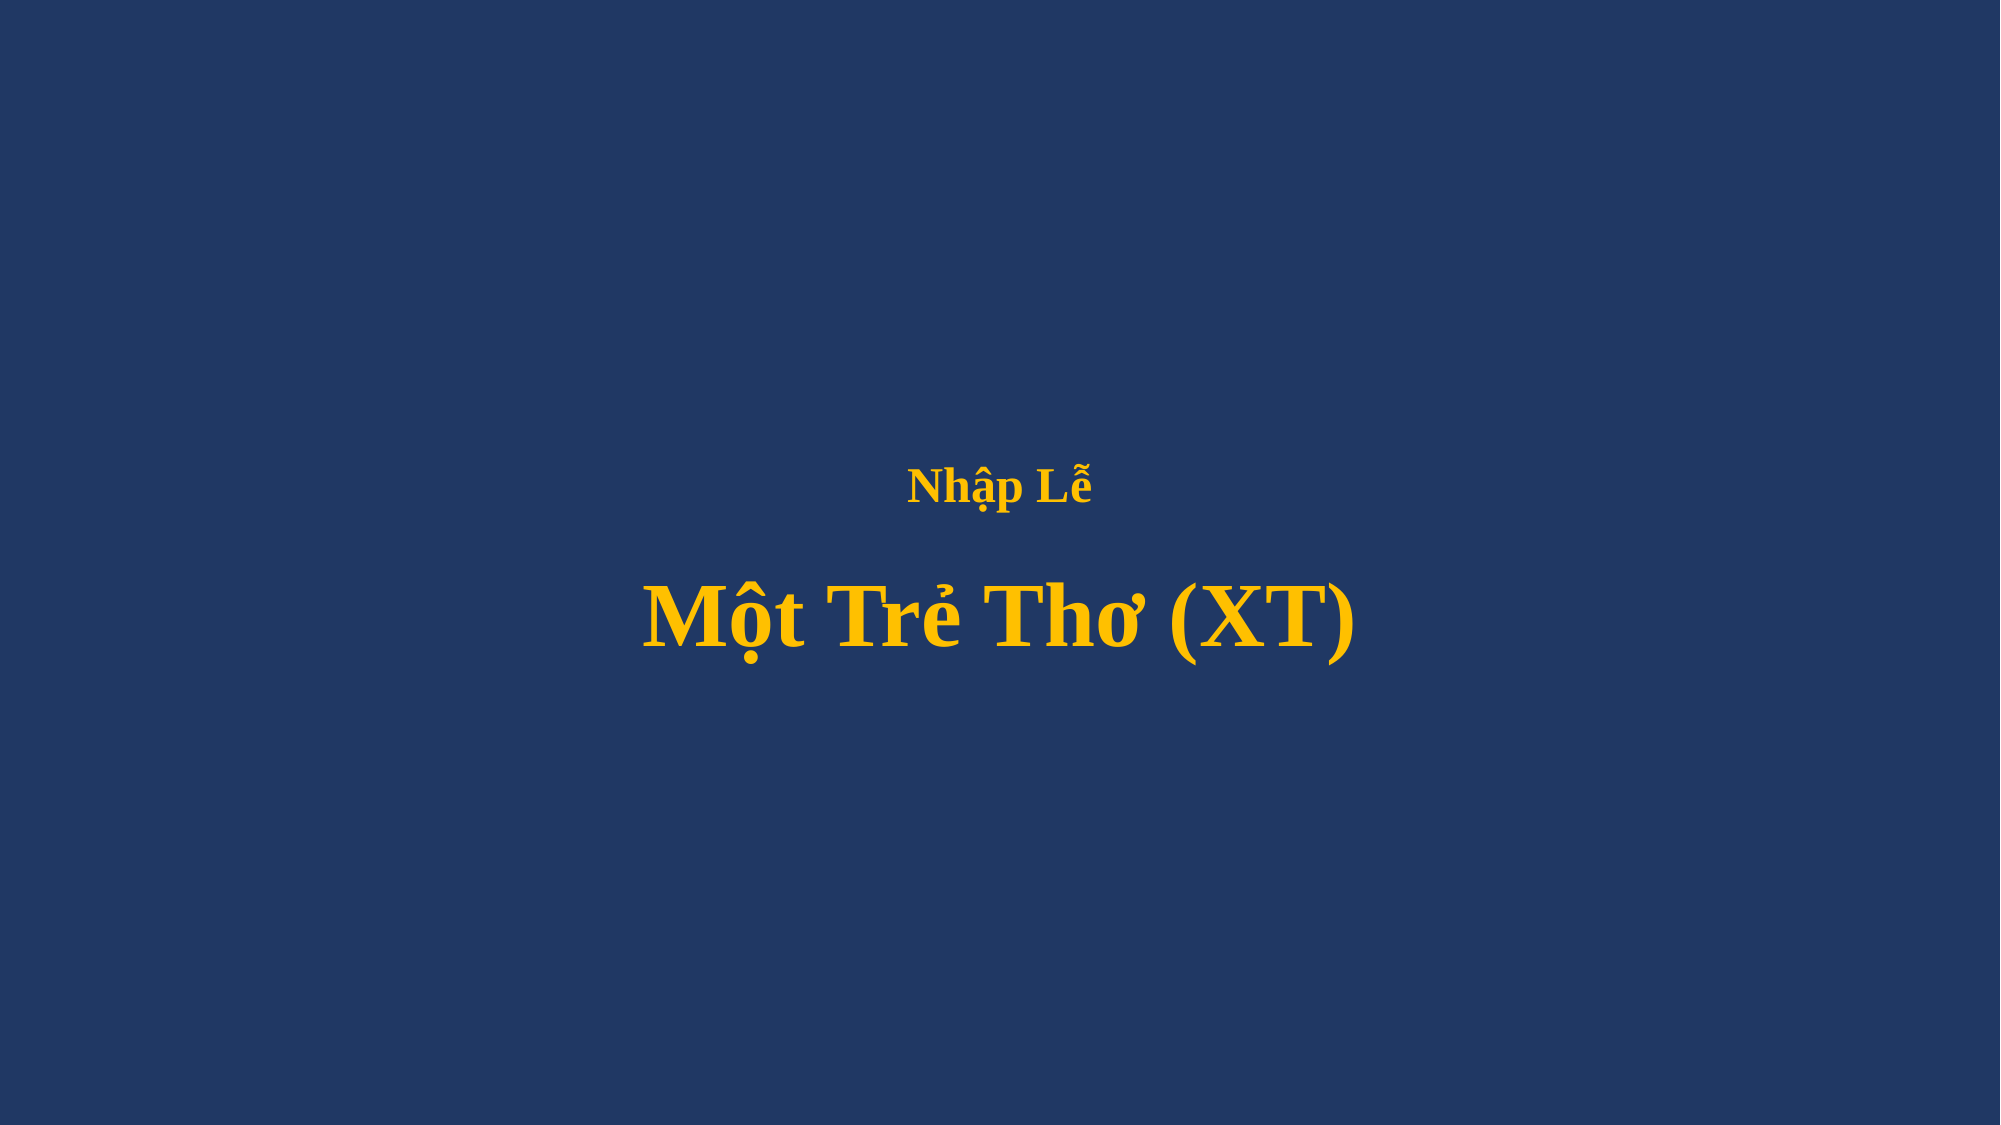

# Nhập Lễ Một Trẻ Thơ (XT)